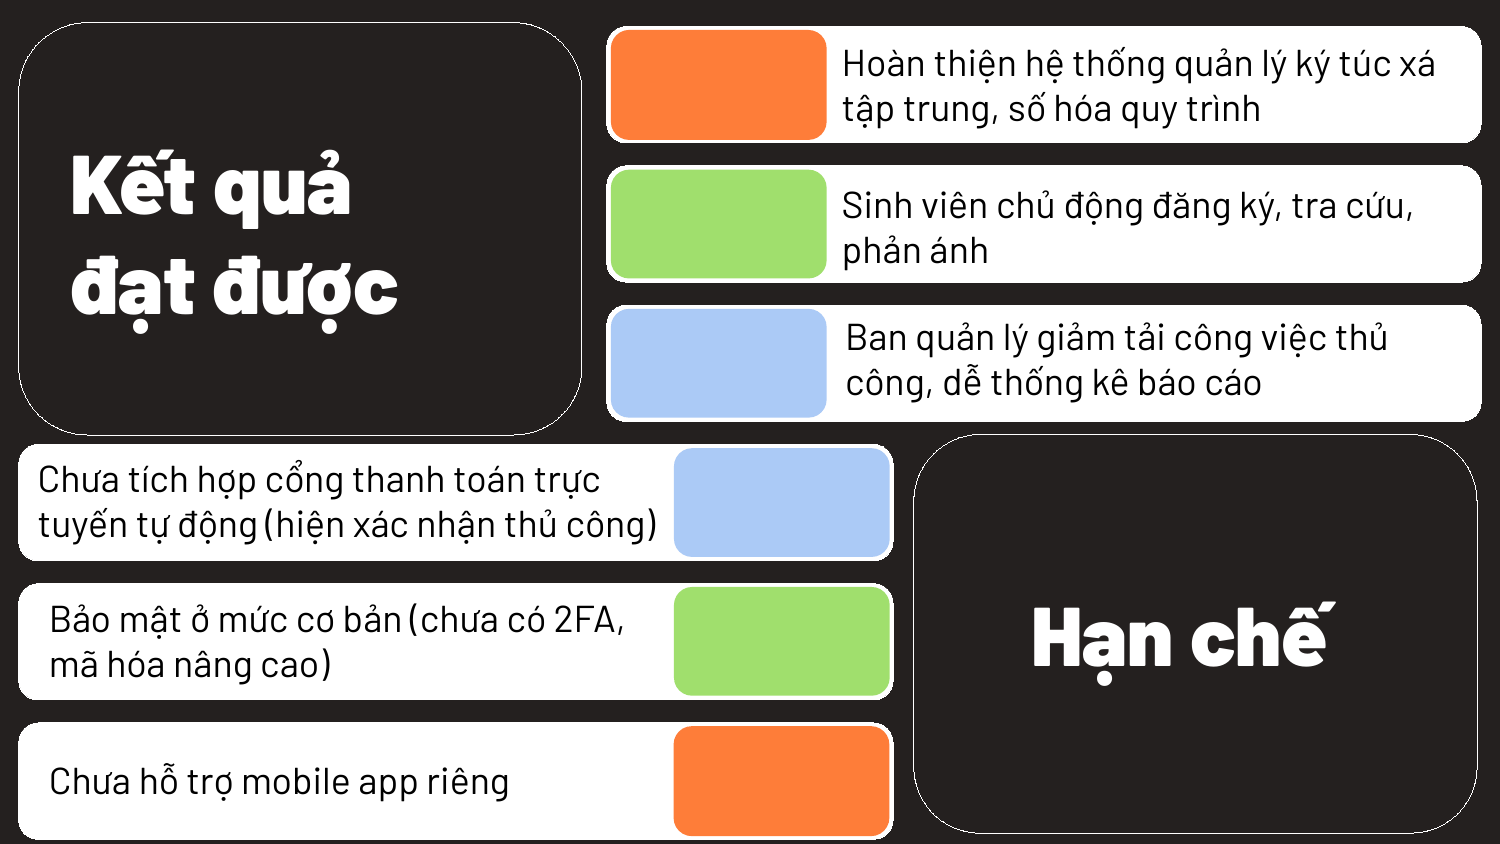

Hoàn thiện hệ thống quản lý ký túc xá tập trung, số hóa quy trình
Kết quả đạt được

Sinh viên chủ động đăng ký, tra cứu, phản ánh

Ban quản lý giảm tải công việc thủ công, dễ thống kê báo cáo

Chưa tích hợp cổng thanh toán trực tuyến tự động (hiện xác nhận thủ công)
Hạn chế

Bảo mật ở mức cơ bản (chưa có 2FA, mã hóa nâng cao)

Chưa hỗ trợ mobile app riêng